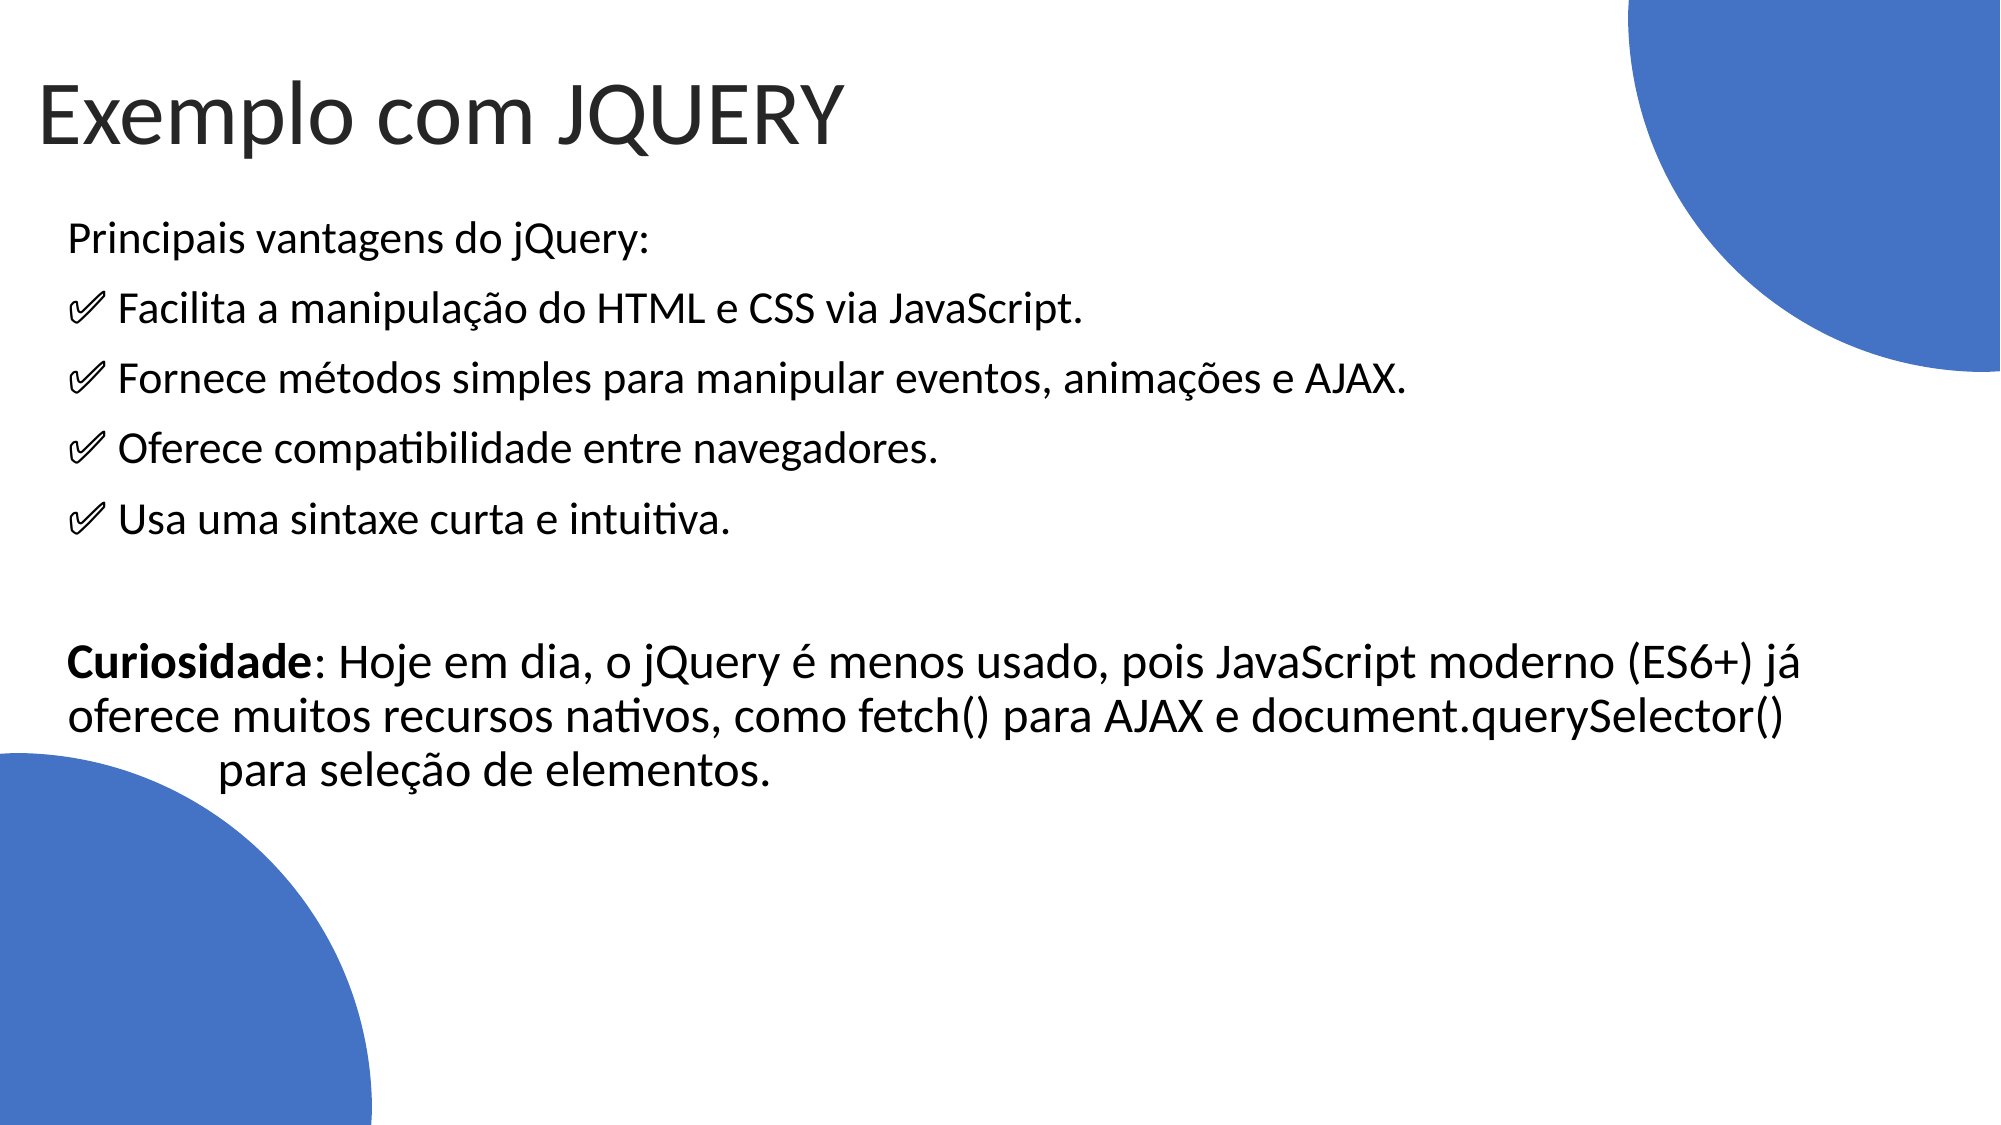

# Exemplo com JQUERY
Principais vantagens do jQuery:
✅ Facilita a manipulação do HTML e CSS via JavaScript.
✅ Fornece métodos simples para manipular eventos, animações e AJAX.
✅ Oferece compatibilidade entre navegadores.
✅ Usa uma sintaxe curta e intuitiva.

Curiosidade: Hoje em dia, o jQuery é menos usado, pois JavaScript moderno (ES6+) já oferece muitos recursos nativos, como fetch() para AJAX e document.querySelector() 	para seleção de elementos.